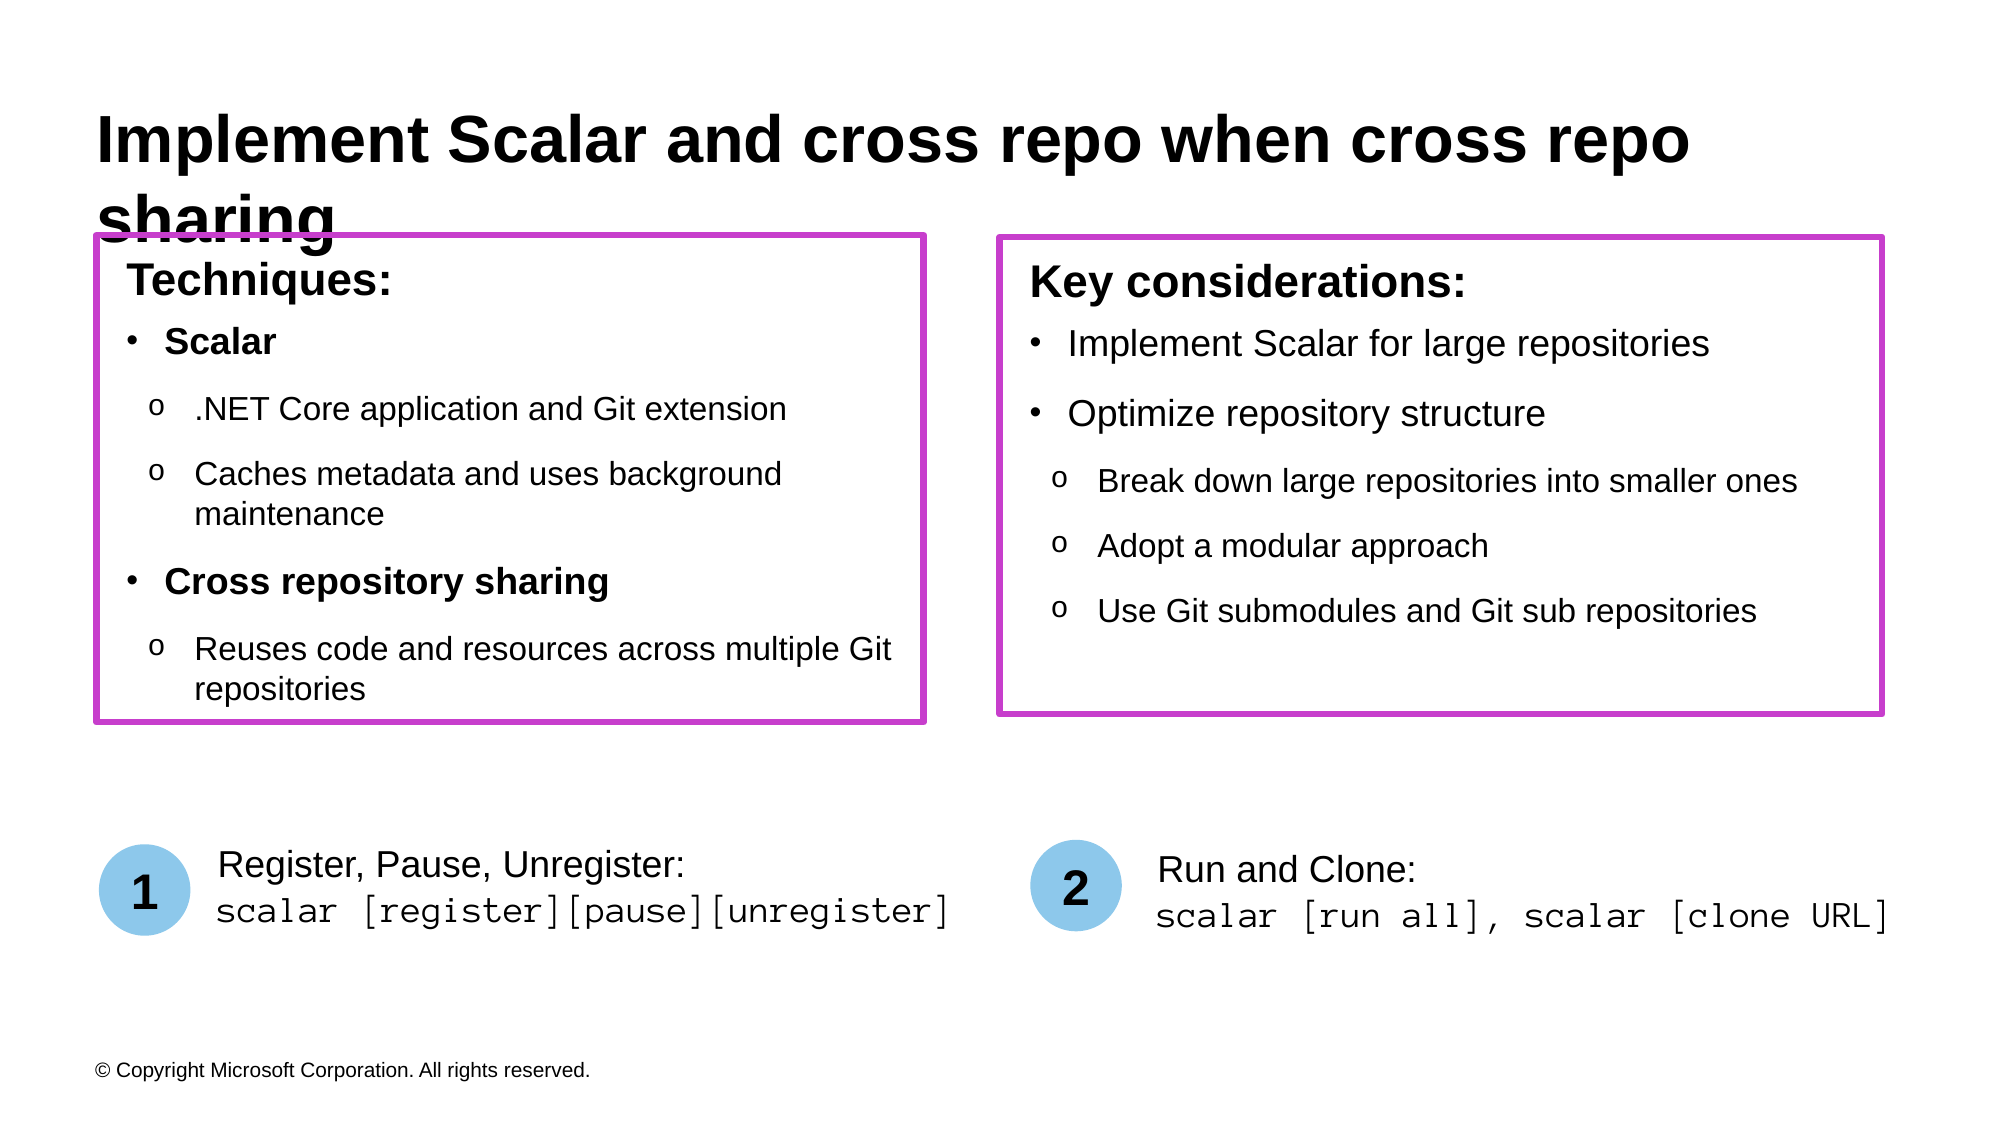

# Implement Scalar and cross repo when cross repo sharing
Techniques:
Scalar
.NET Core application and Git extension
Caches metadata and uses background maintenance
Cross repository sharing
Reuses code and resources across multiple Git repositories
Key considerations:
Implement Scalar for large repositories
Optimize repository structure
Break down large repositories into smaller ones
Adopt a modular approach
Use Git submodules and Git sub repositories

Register, Pause, Unregister:
scalar [register][pause][unregister]
2
1
Run and Clone:
scalar [run all], scalar [clone URL]